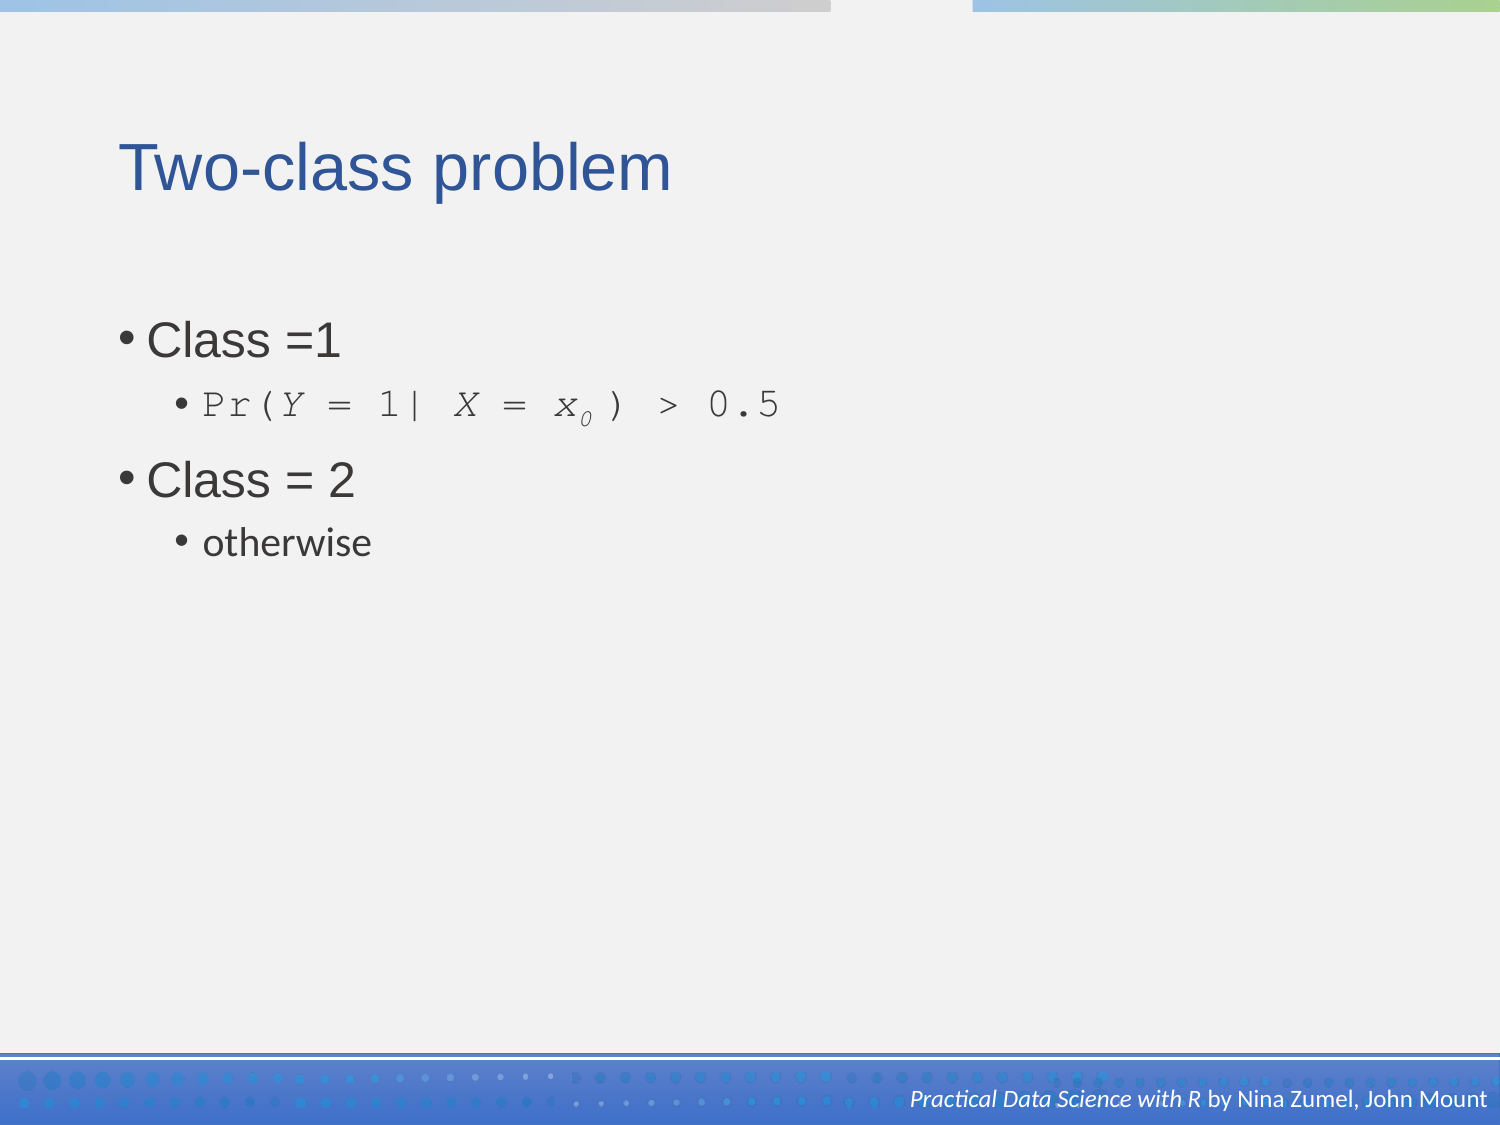

# Two-class problem
Class =1
Pr(Y = 1| X = x0 ) > 0.5
Class = 2
otherwise
Practical Data Science with R by Nina Zumel, John Mount